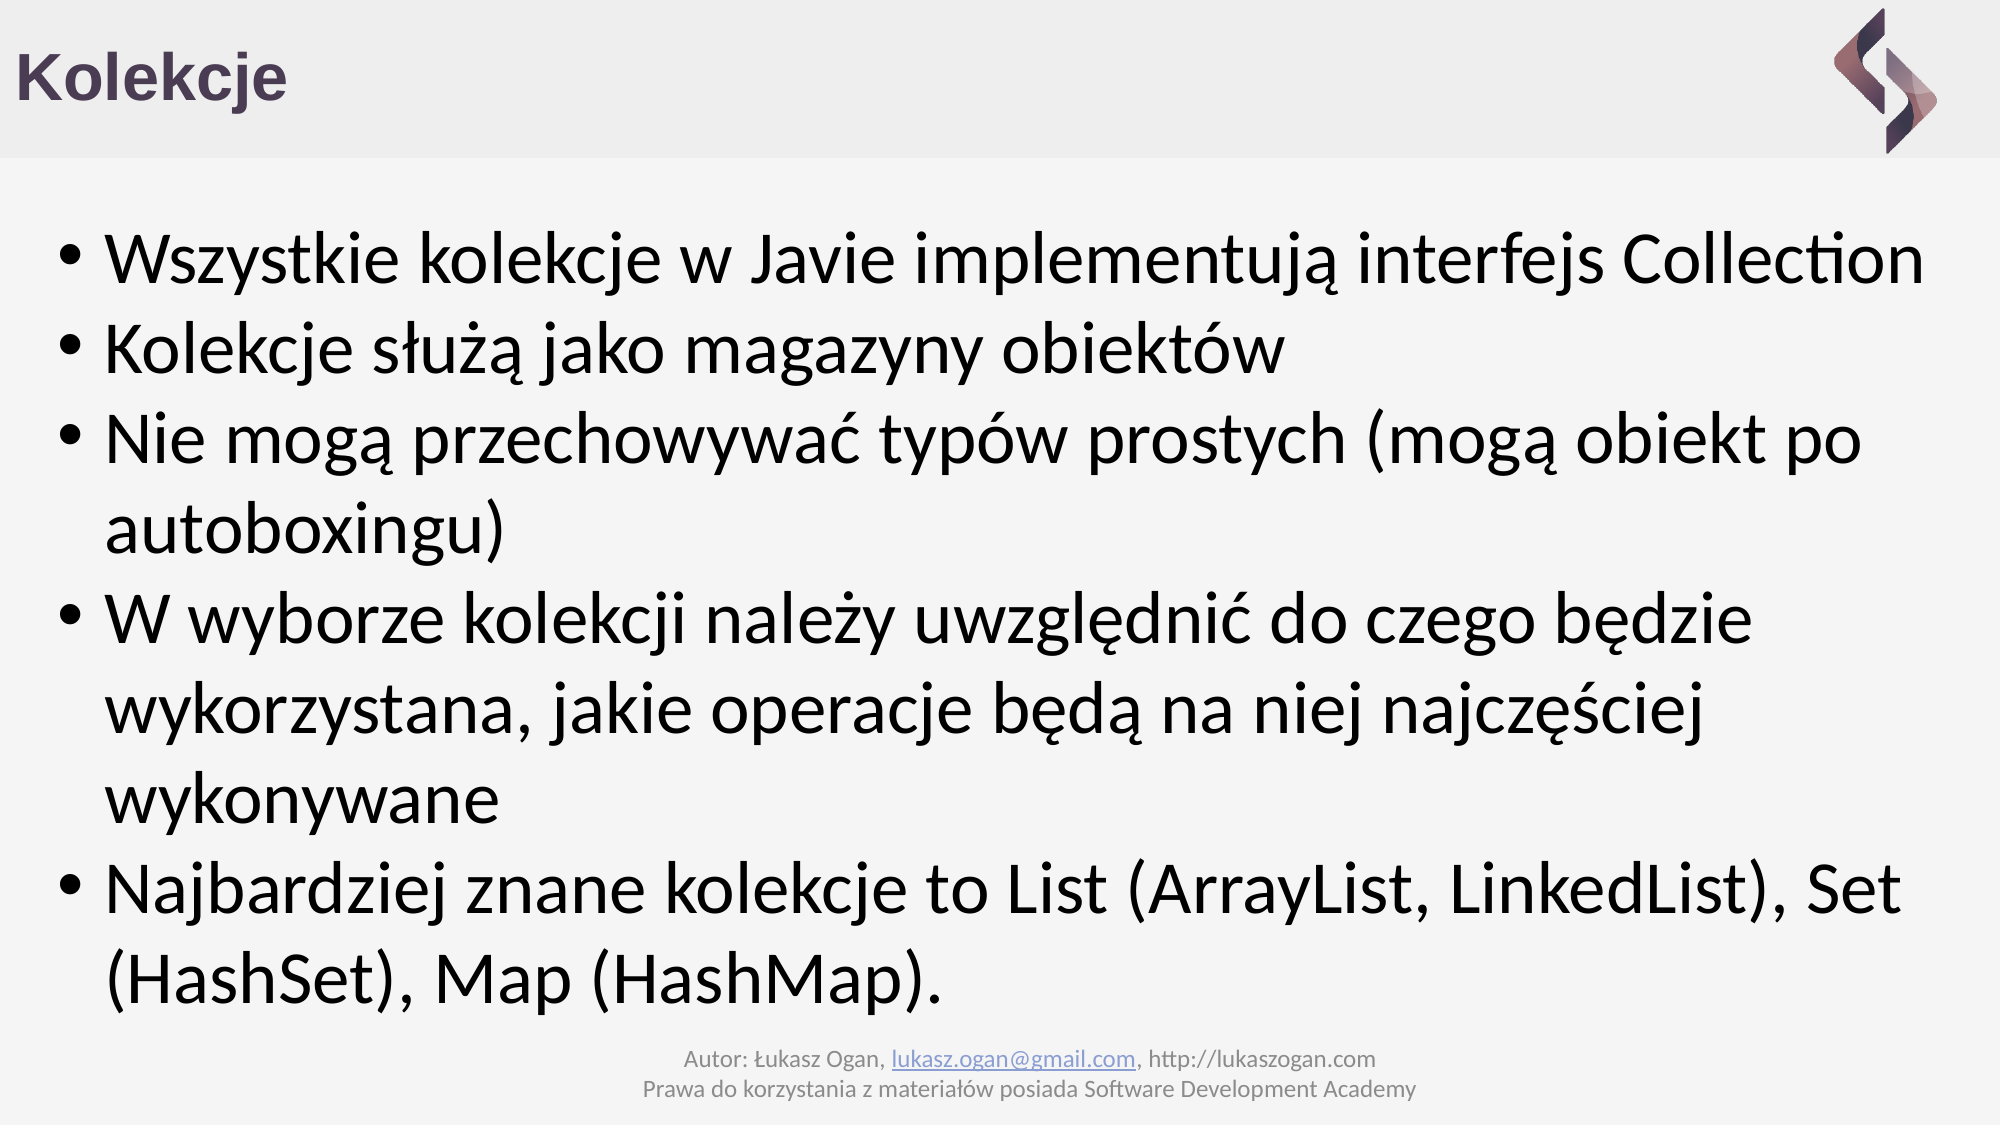

# Kolekcje
Wszystkie kolekcje w Javie implementują interfejs Collection
Kolekcje służą jako magazyny obiektów
Nie mogą przechowywać typów prostych (mogą obiekt po autoboxingu)
W wyborze kolekcji należy uwzględnić do czego będzie wykorzystana, jakie operacje będą na niej najczęściej wykonywane
Najbardziej znane kolekcje to List (ArrayList, LinkedList), Set (HashSet), Map (HashMap).
Autor: Łukasz Ogan, lukasz.ogan@gmail.com, http://lukaszogan.com
Prawa do korzystania z materiałów posiada Software Development Academy